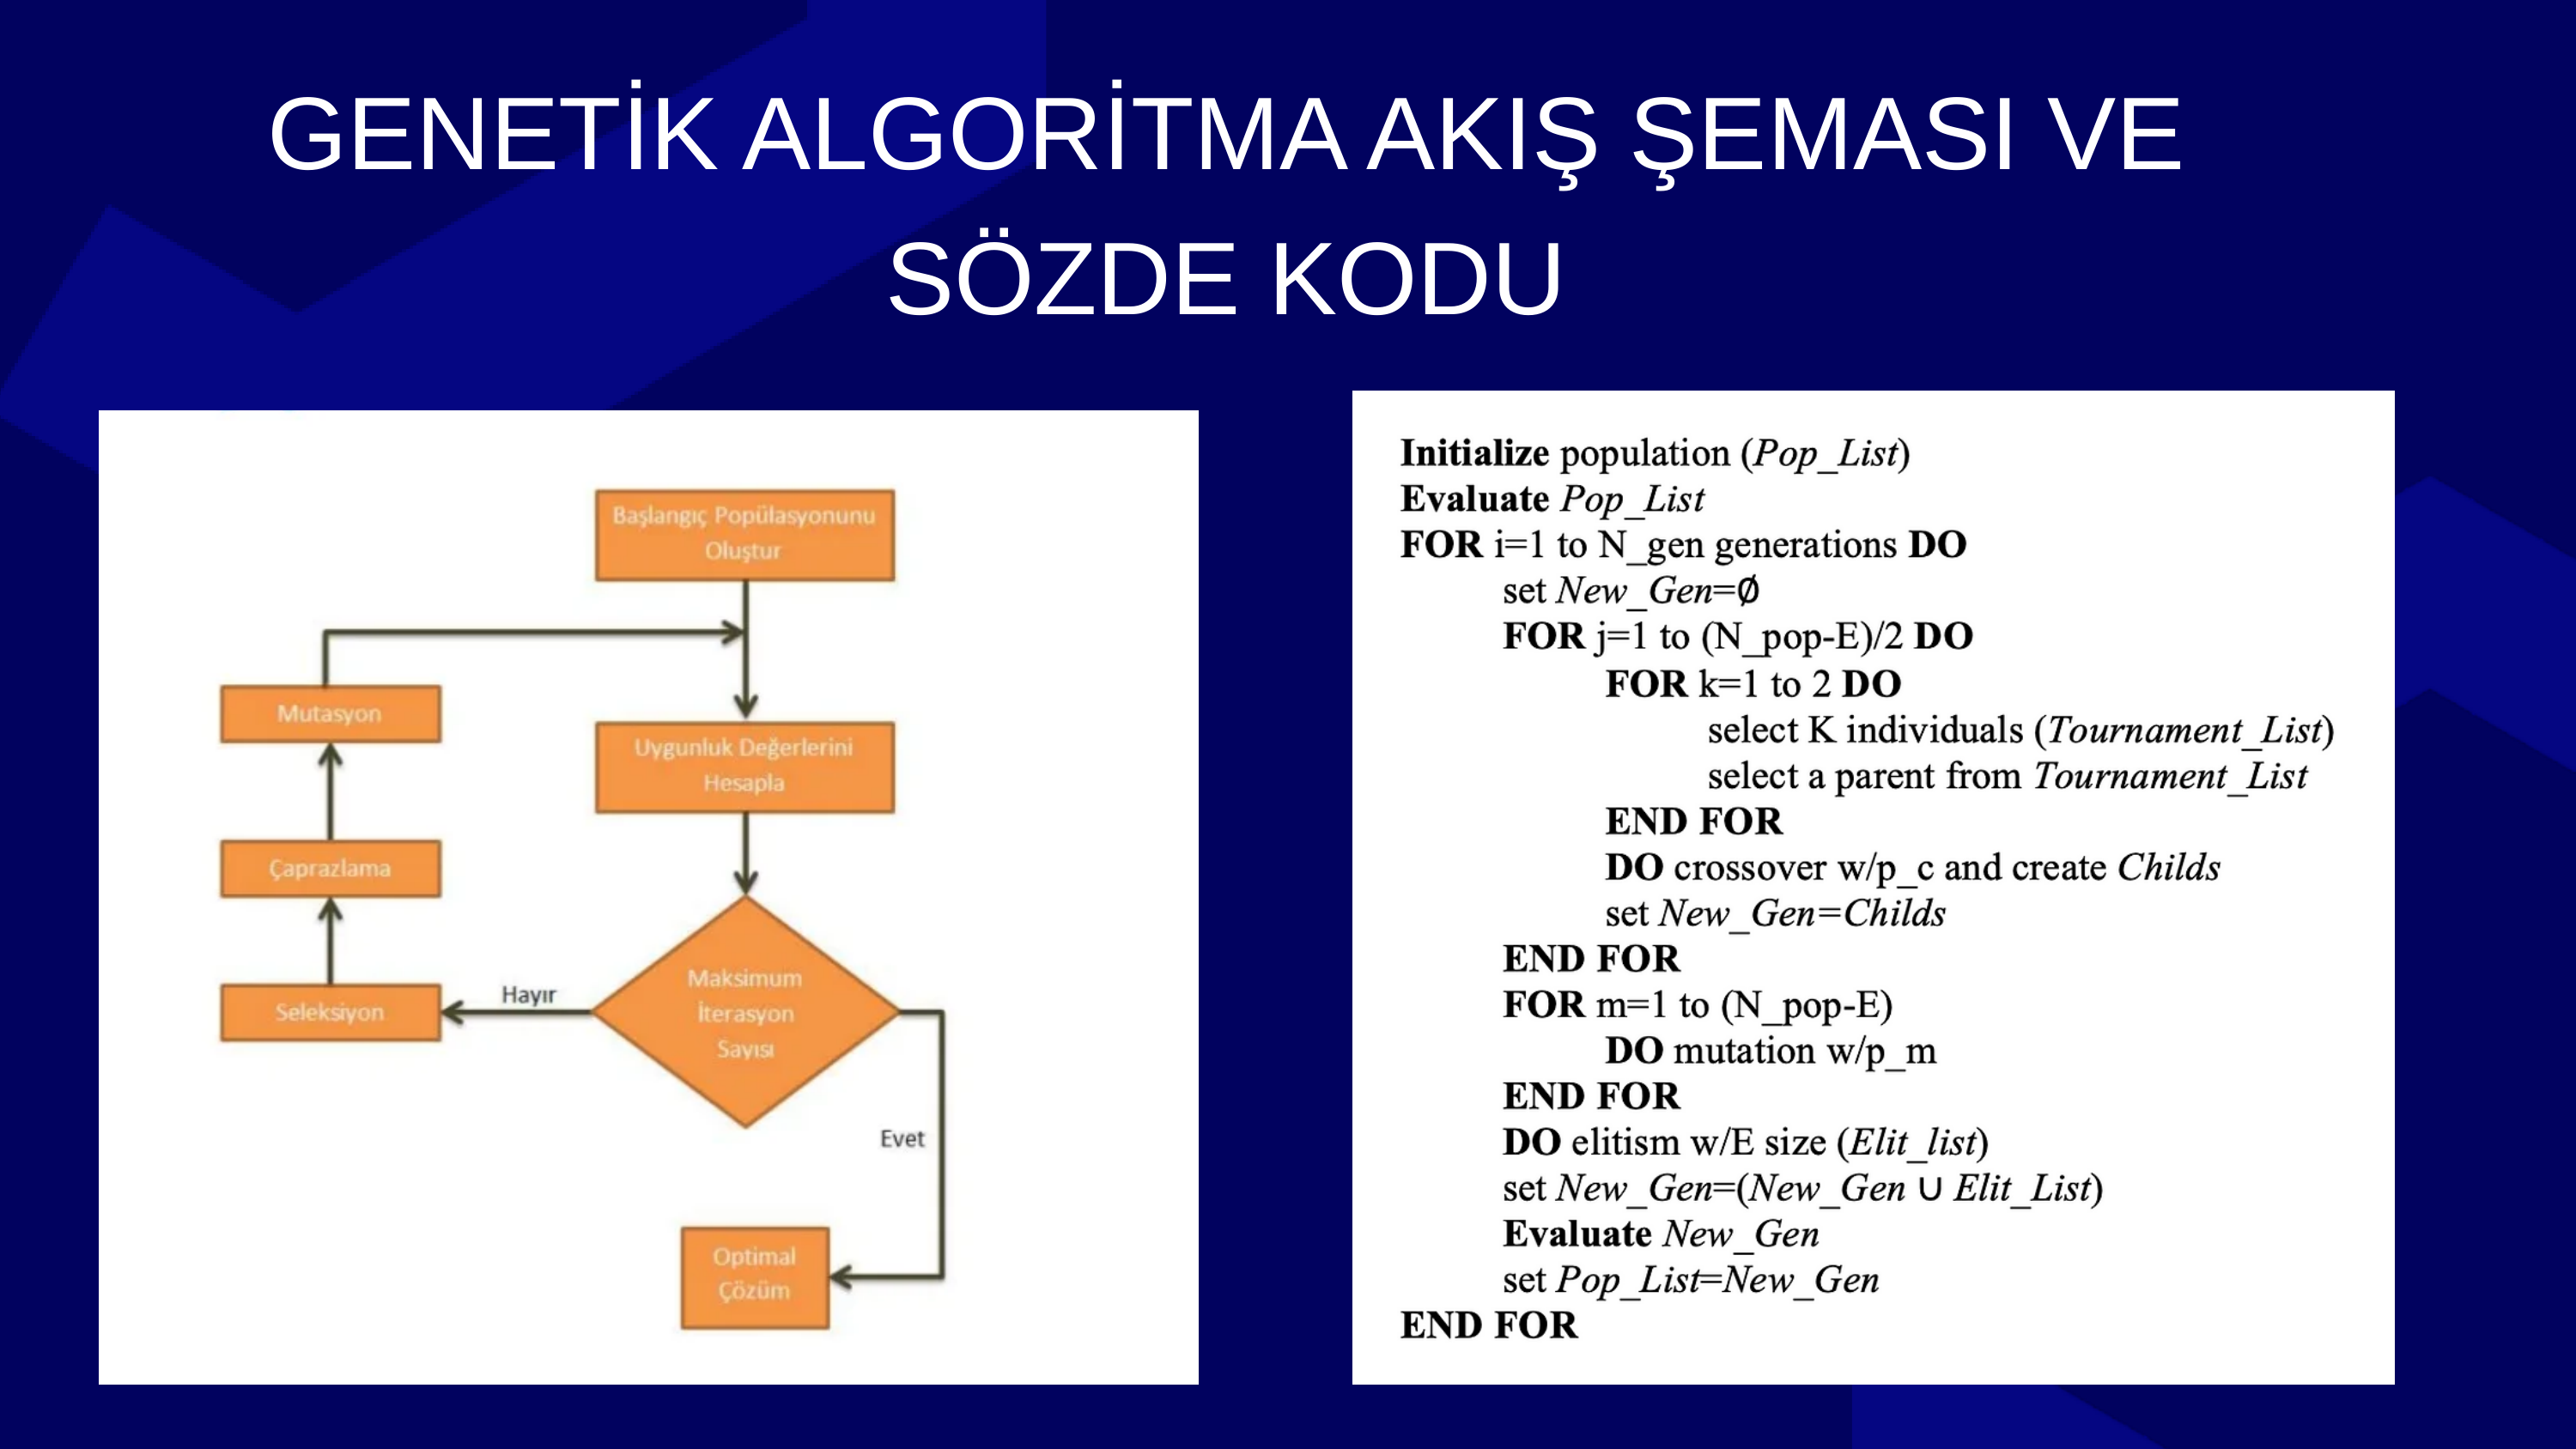

GENETİK ALGORİTMA AKIŞ ŞEMASI VE SÖZDE KODU